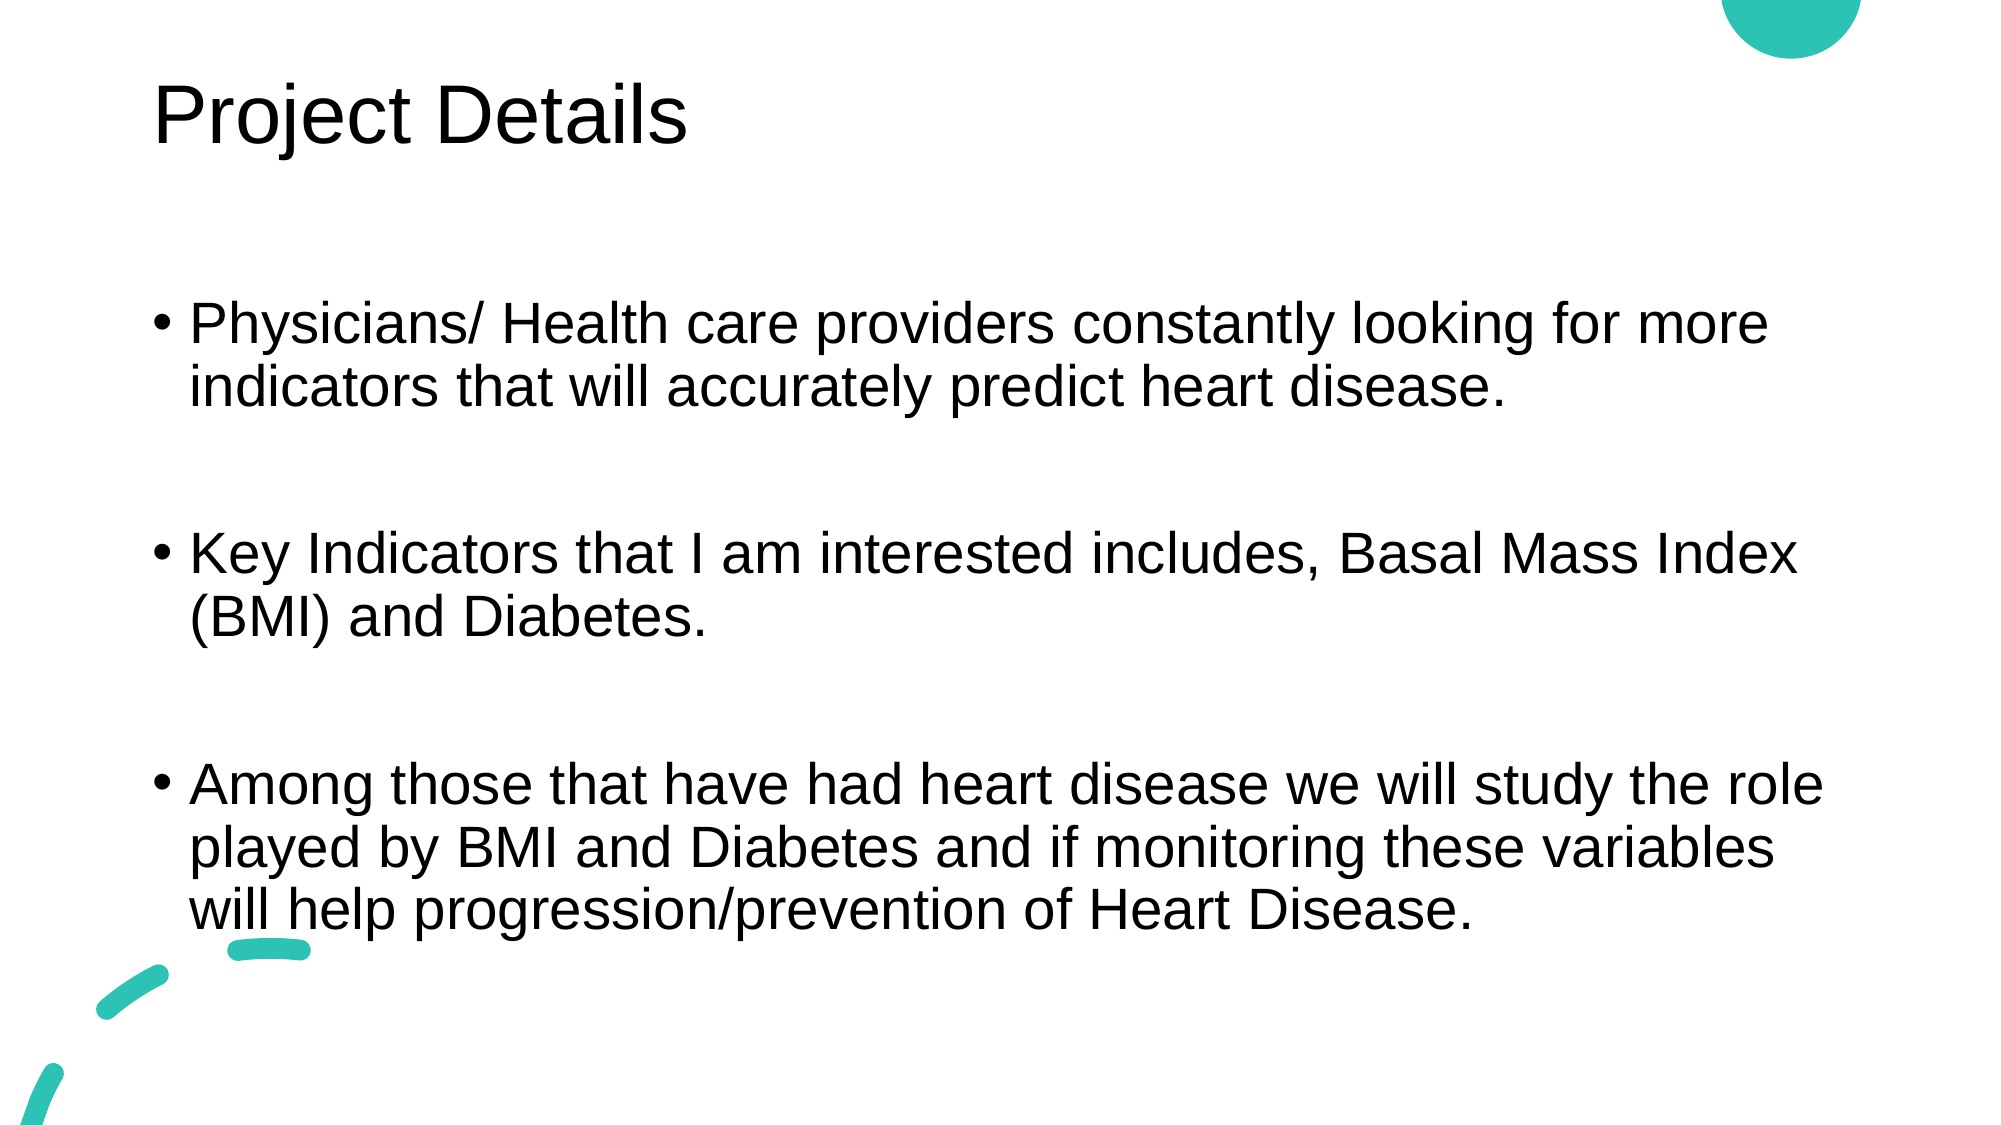

# Project Details
Physicians/ Health care providers constantly looking for more indicators that will accurately predict heart disease.

Key Indicators that I am interested includes, Basal Mass Index (BMI) and Diabetes.

Among those that have had heart disease we will study the role played by BMI and Diabetes and if monitoring these variables will help progression/prevention of Heart Disease.